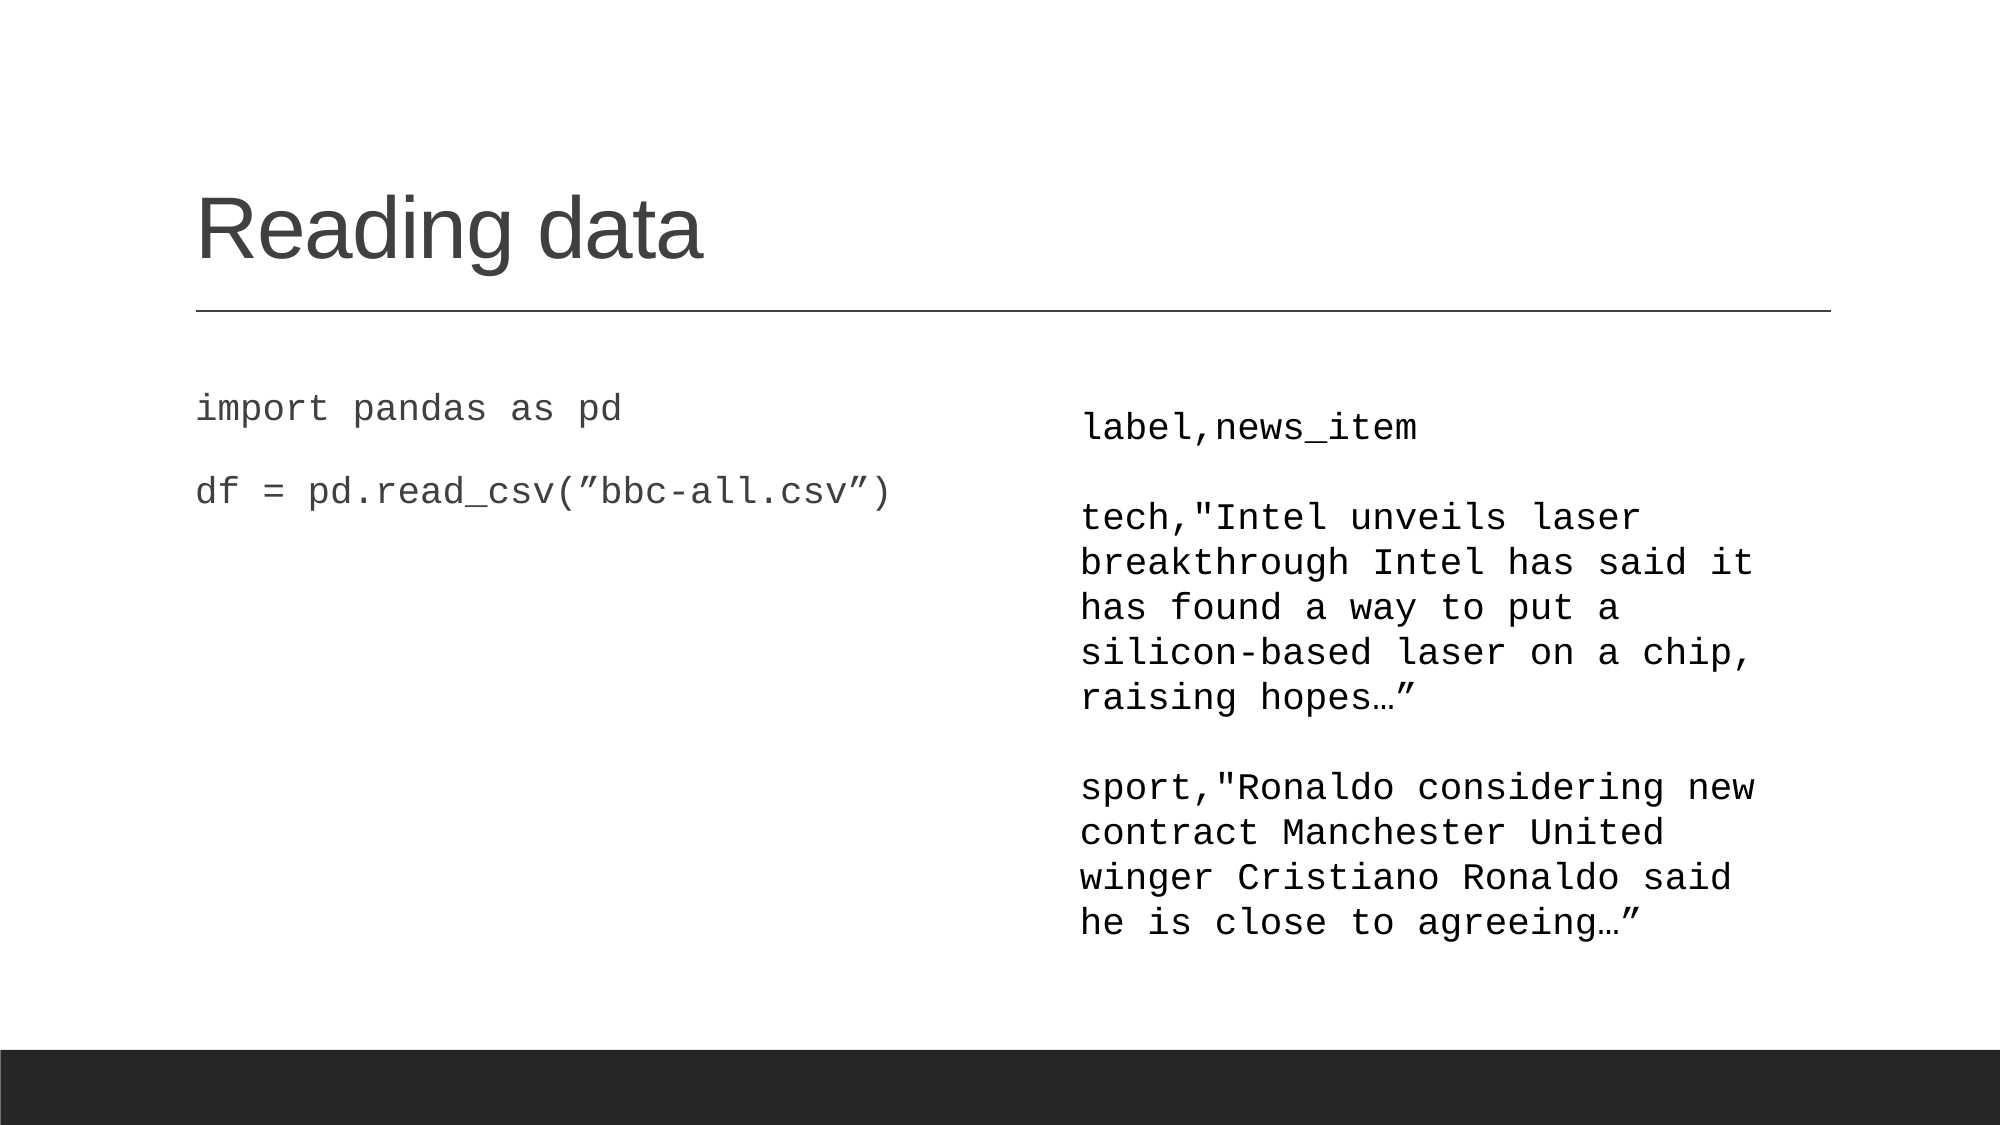

# Reading data

import pandas as pd
df = pd.read_csv(”bbc-all.csv”)
label,news_item

tech,"Intel unveils laser breakthrough Intel has said it has found a way to put a silicon-based laser on a chip, raising hopes…”

sport,"Ronaldo considering new contract Manchester United winger Cristiano Ronaldo said he is close to agreeing…”